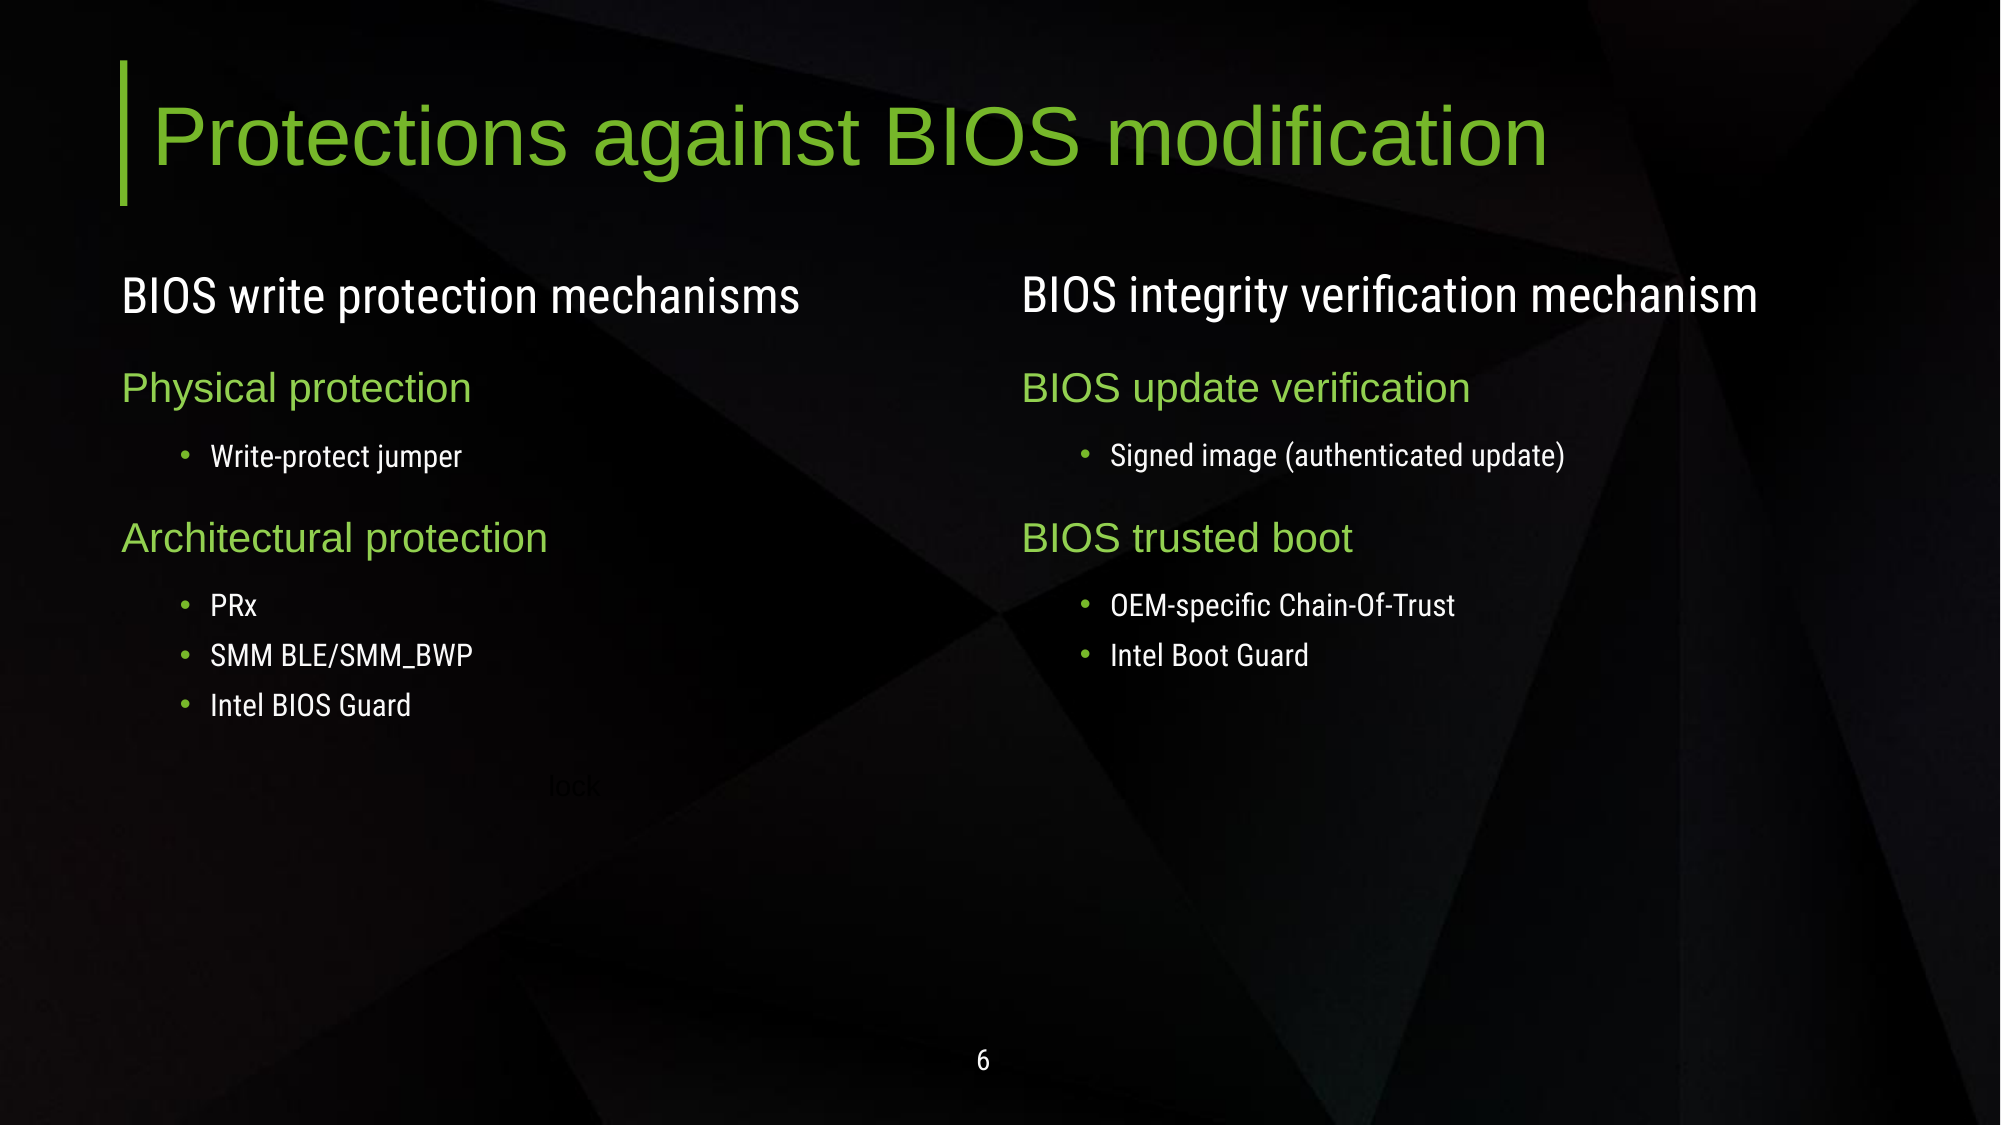

Protections against BIOS modification
BIOS integrity verification mechanism
BIOS update verification
Signed image (authenticated update)
BIOS trusted boot
OEM-specific Chain-Of-Trust
Intel Boot Guard
BIOS write protection mechanisms
Physical protection
Write-protect jumper
Architectural protection
PRx
SMM BLE/SMM_BWP
Intel BIOS Guard
lock